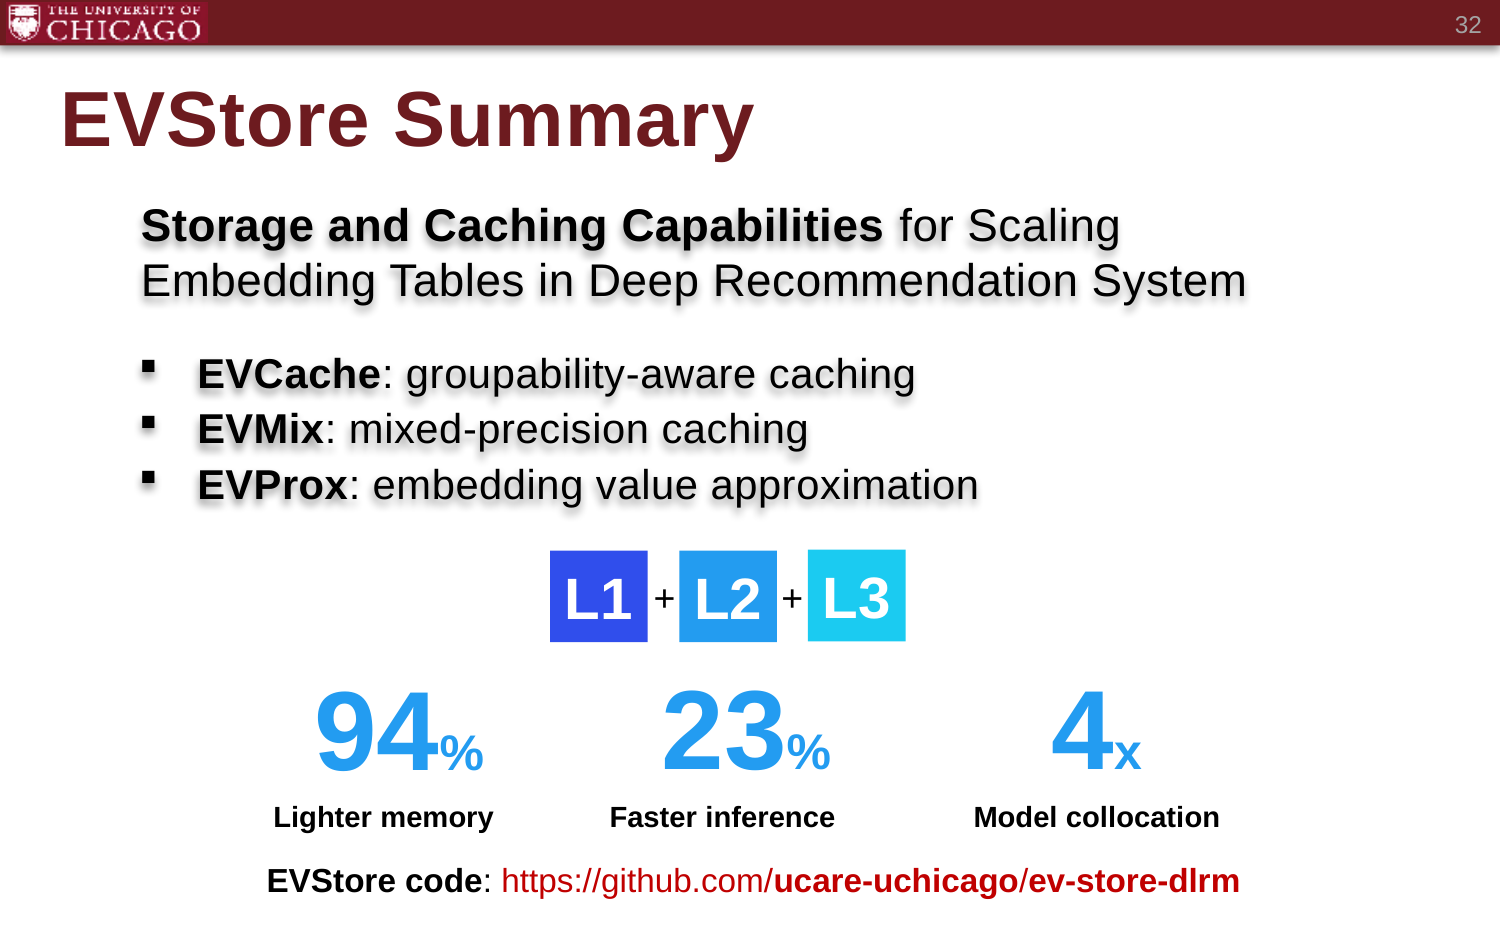

32
# EVStore Summary
Storage and Caching Capabilities for Scaling Embedding Tables in Deep Recommendation System

EVCache: groupability-aware caching
EVMix: mixed-precision caching
EVProx: embedding value approximation
L3
L1
L2
+
+
 23%
Faster inference
4x
Model collocation
 94%
Lighter memory
EVStore code: https://github.com/ucare-uchicago/ev-store-dlrm